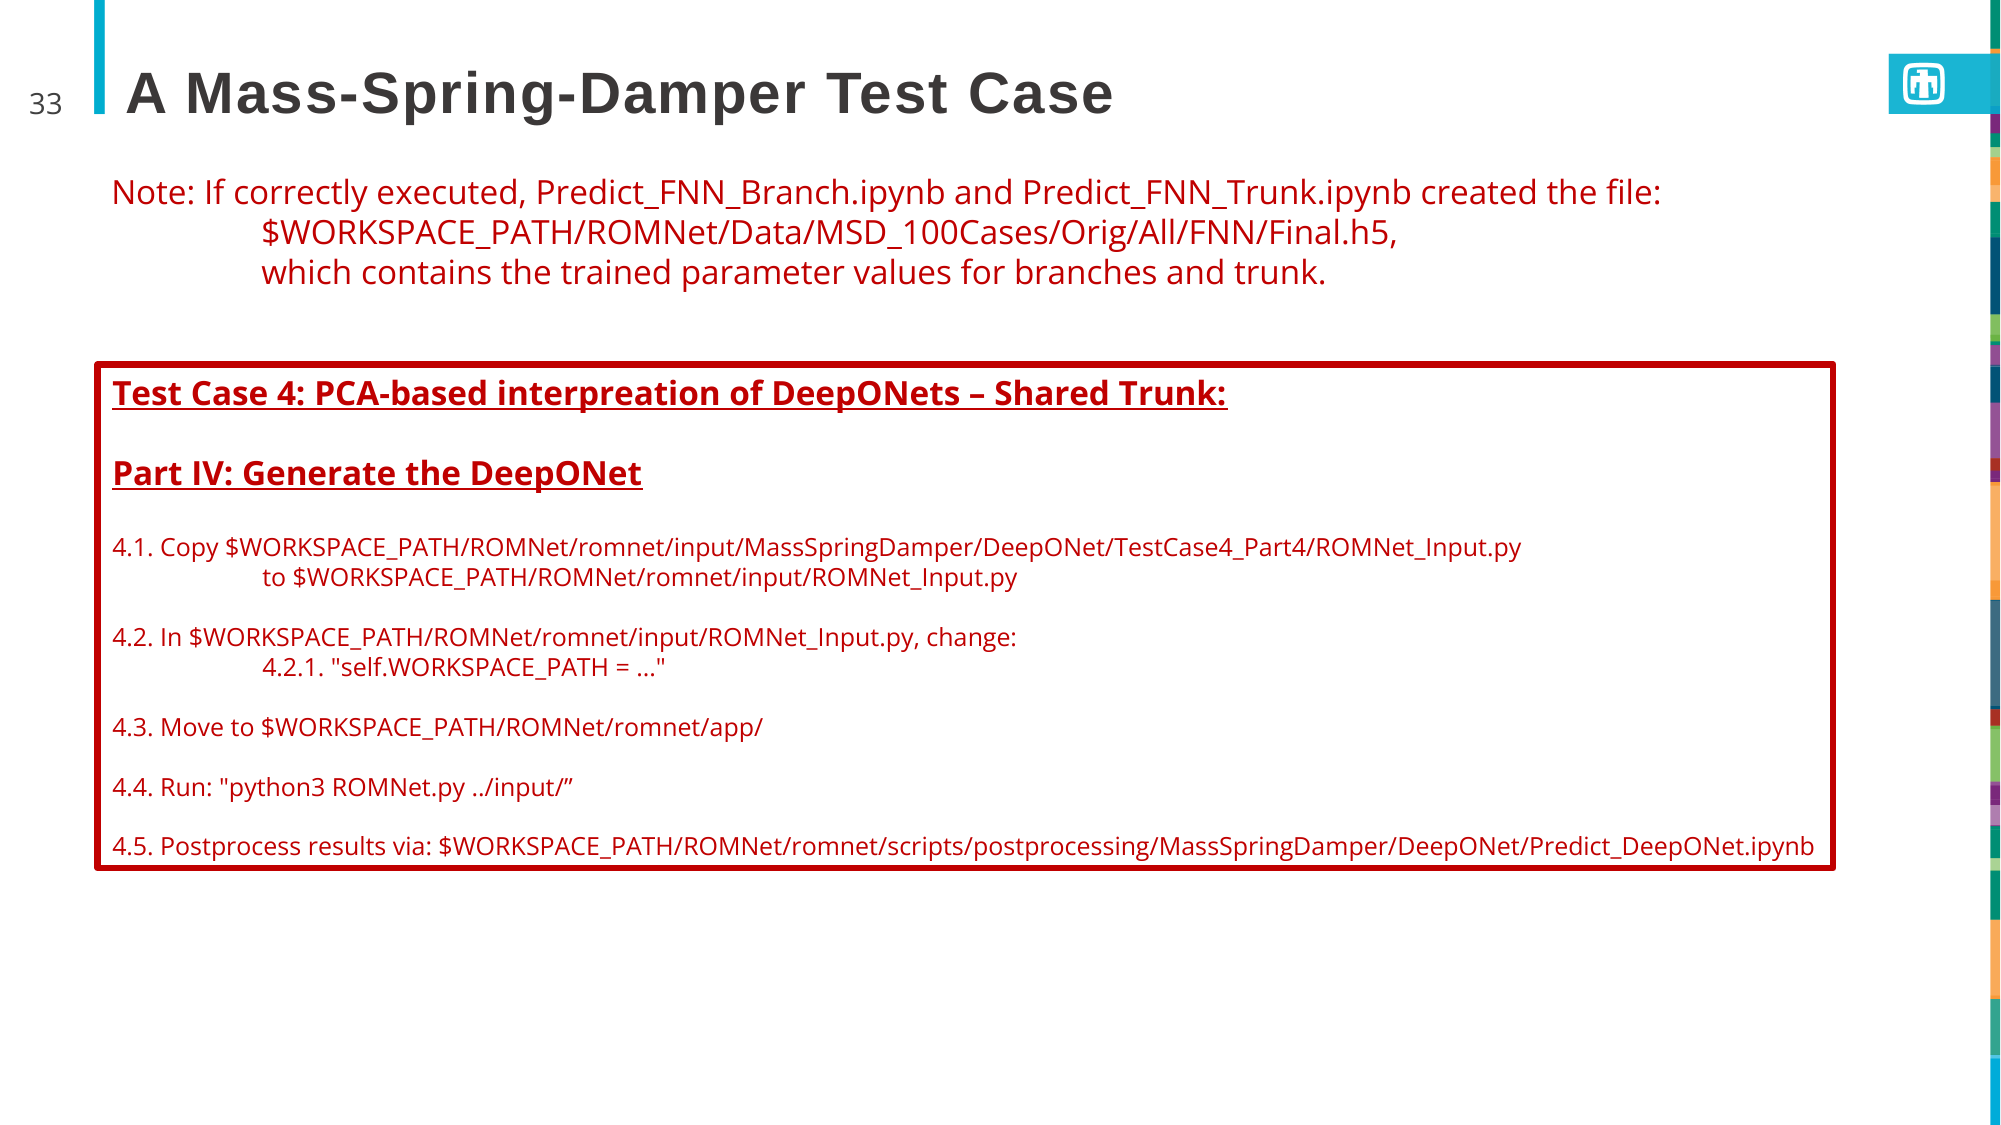

33
# A Mass-Spring-Damper Test Case
Note: If correctly executed, Predict_FNN_Branch.ipynb and Predict_FNN_Trunk.ipynb created the file:
$WORKSPACE_PATH/ROMNet/Data/MSD_100Cases/Orig/All/FNN/Final.h5,
which contains the trained parameter values for branches and trunk.
Test Case 4: PCA-based interpreation of DeepONets – Shared Trunk:

Part IV: Generate the DeepONet

4.1. Copy $WORKSPACE_PATH/ROMNet/romnet/input/MassSpringDamper/DeepONet/TestCase4_Part4/ROMNet_Input.py
	to $WORKSPACE_PATH/ROMNet/romnet/input/ROMNet_Input.py

4.2. In $WORKSPACE_PATH/ROMNet/romnet/input/ROMNet_Input.py, change:
	4.2.1. "self.WORKSPACE_PATH = ..."

4.3. Move to $WORKSPACE_PATH/ROMNet/romnet/app/

4.4. Run: "python3 ROMNet.py ../input/”

4.5. Postprocess results via: $WORKSPACE_PATH/ROMNet/romnet/scripts/postprocessing/MassSpringDamper/DeepONet/Predict_DeepONet.ipynb